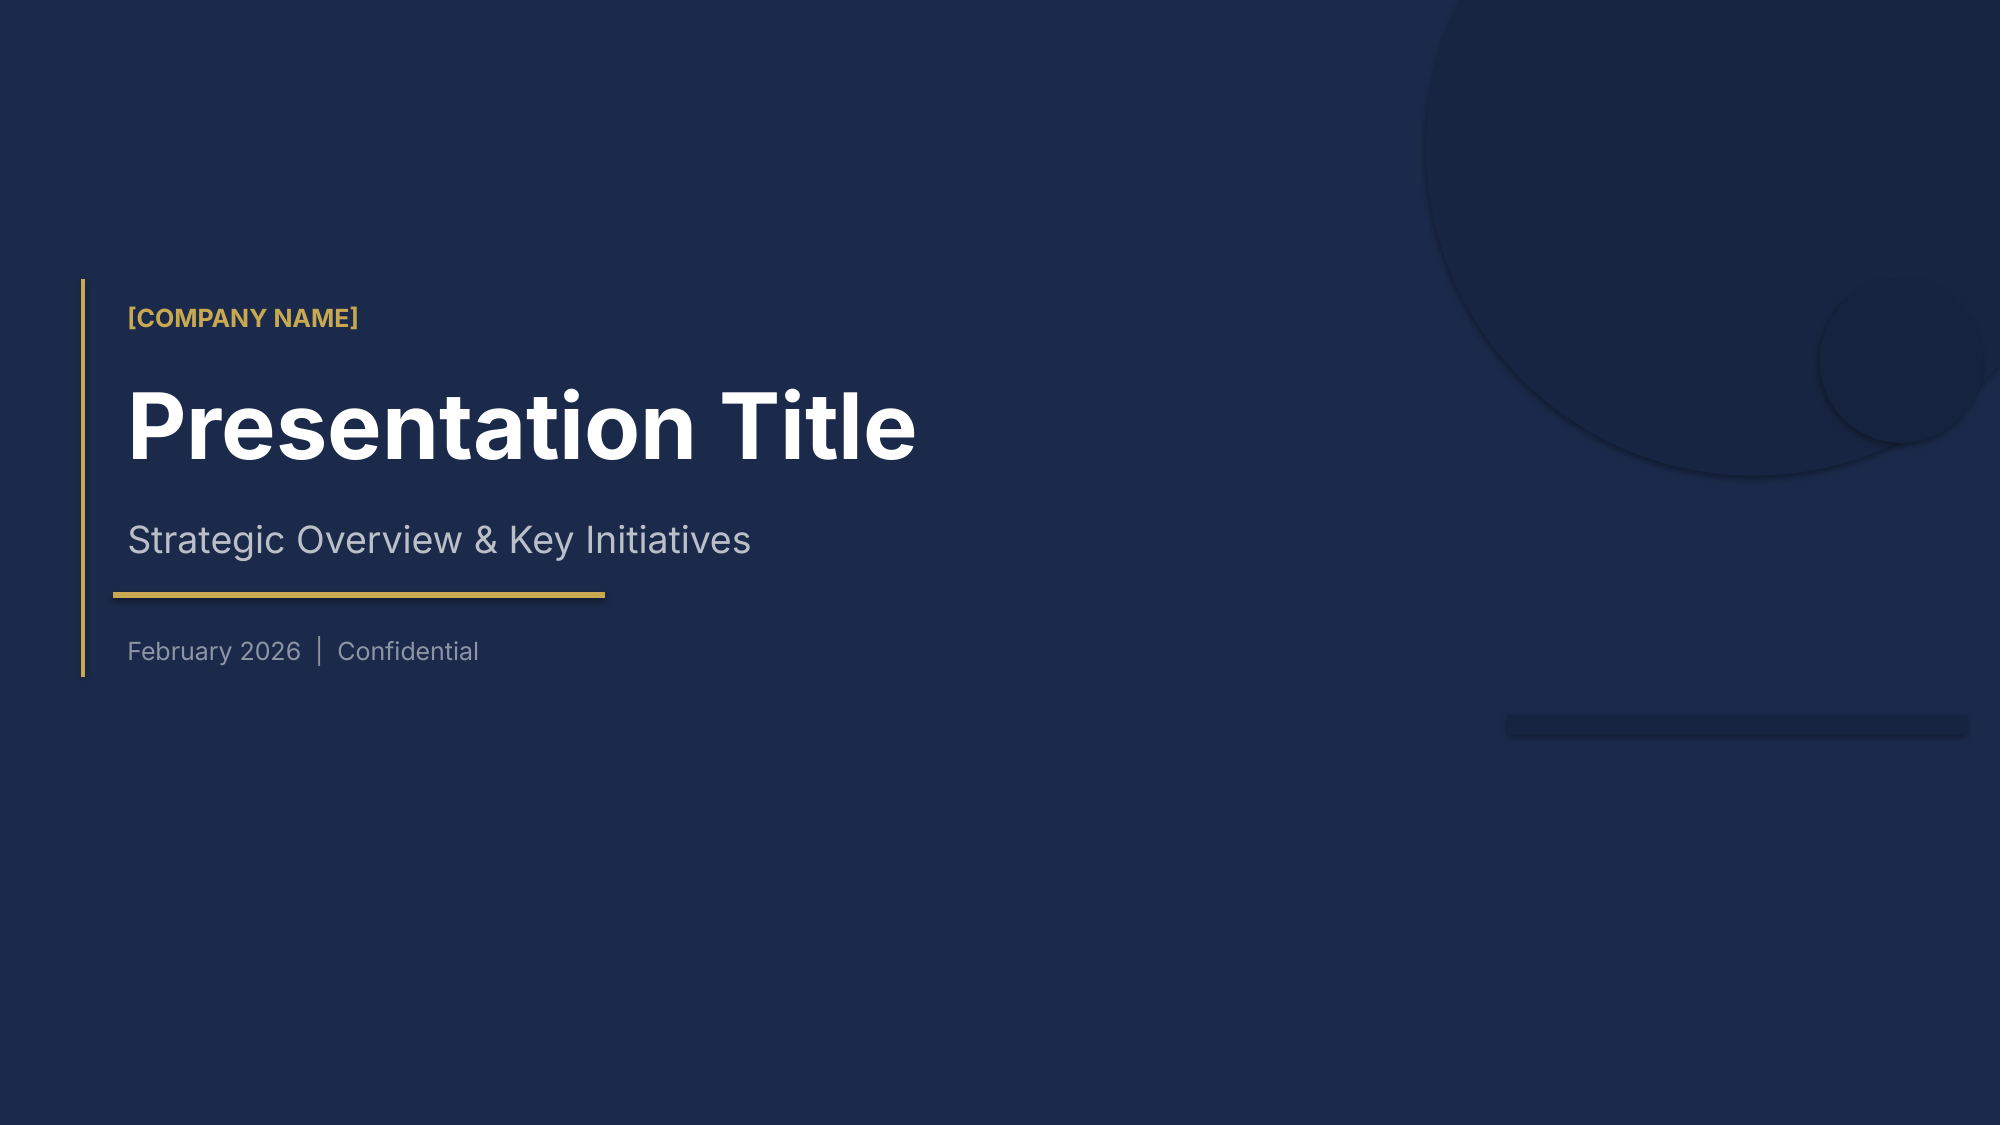

[COMPANY NAME]
Presentation Title
Strategic Overview & Key Initiatives
February 2026  |  Confidential